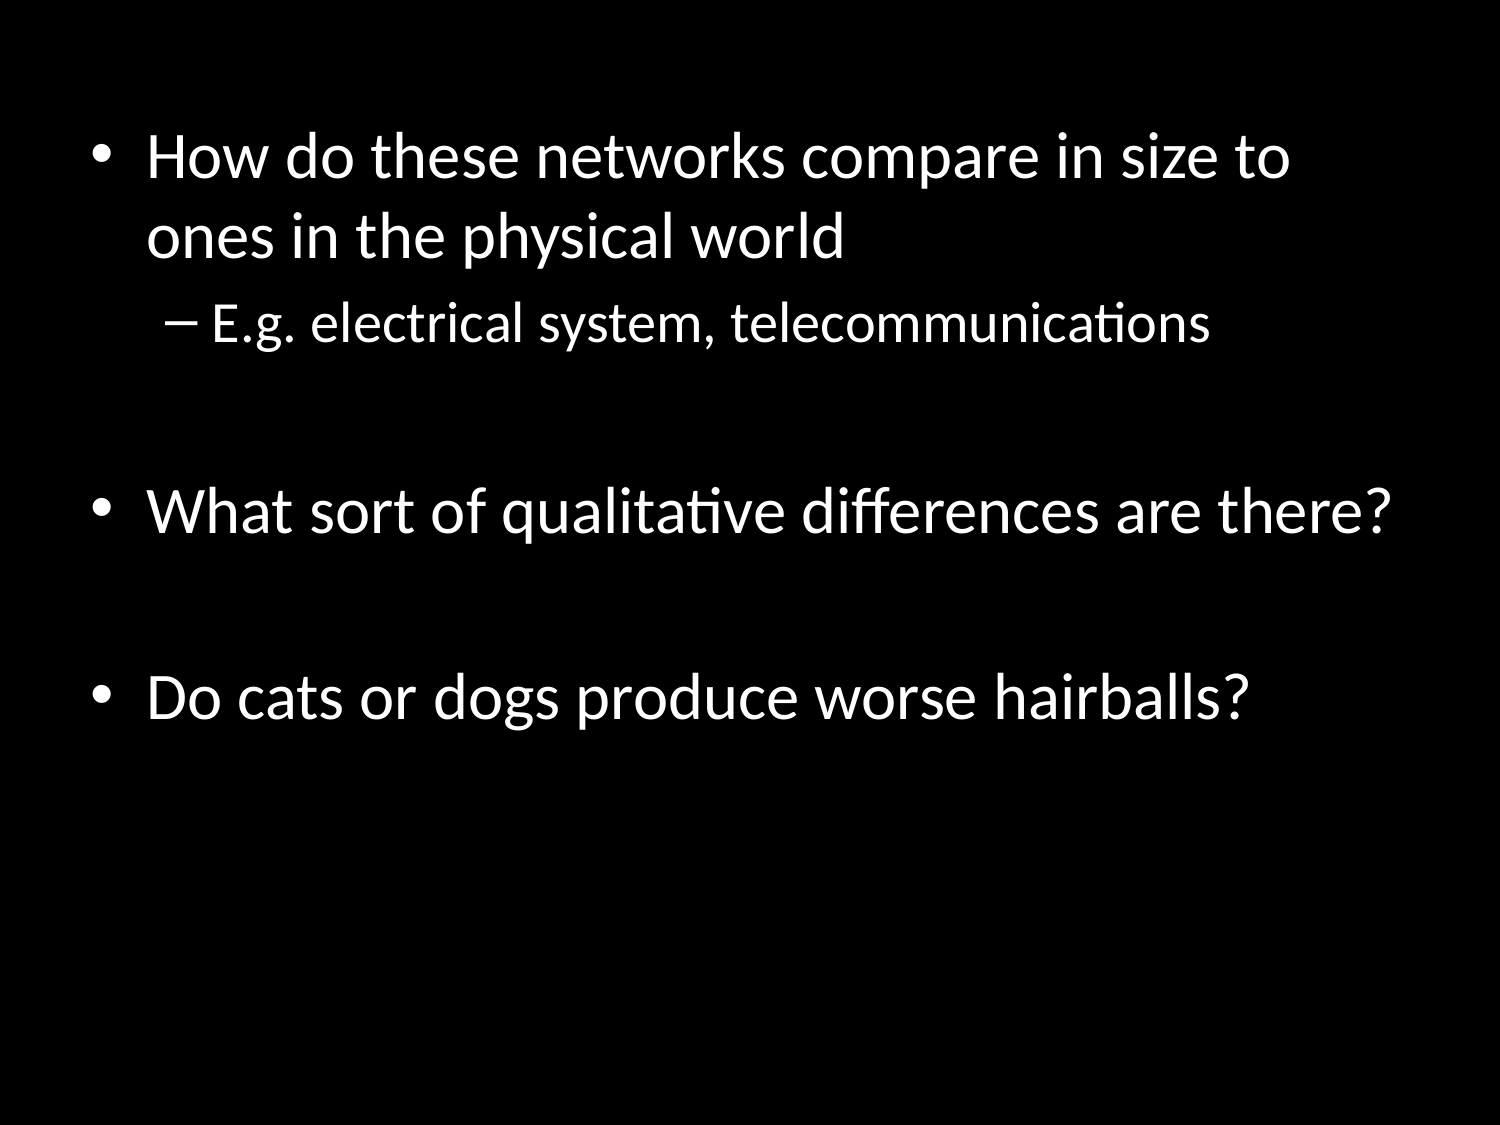

#
How do these networks compare in size to ones in the physical world
E.g. electrical system, telecommunications

What sort of qualitative differences are there?

Do cats or dogs produce worse hairballs?